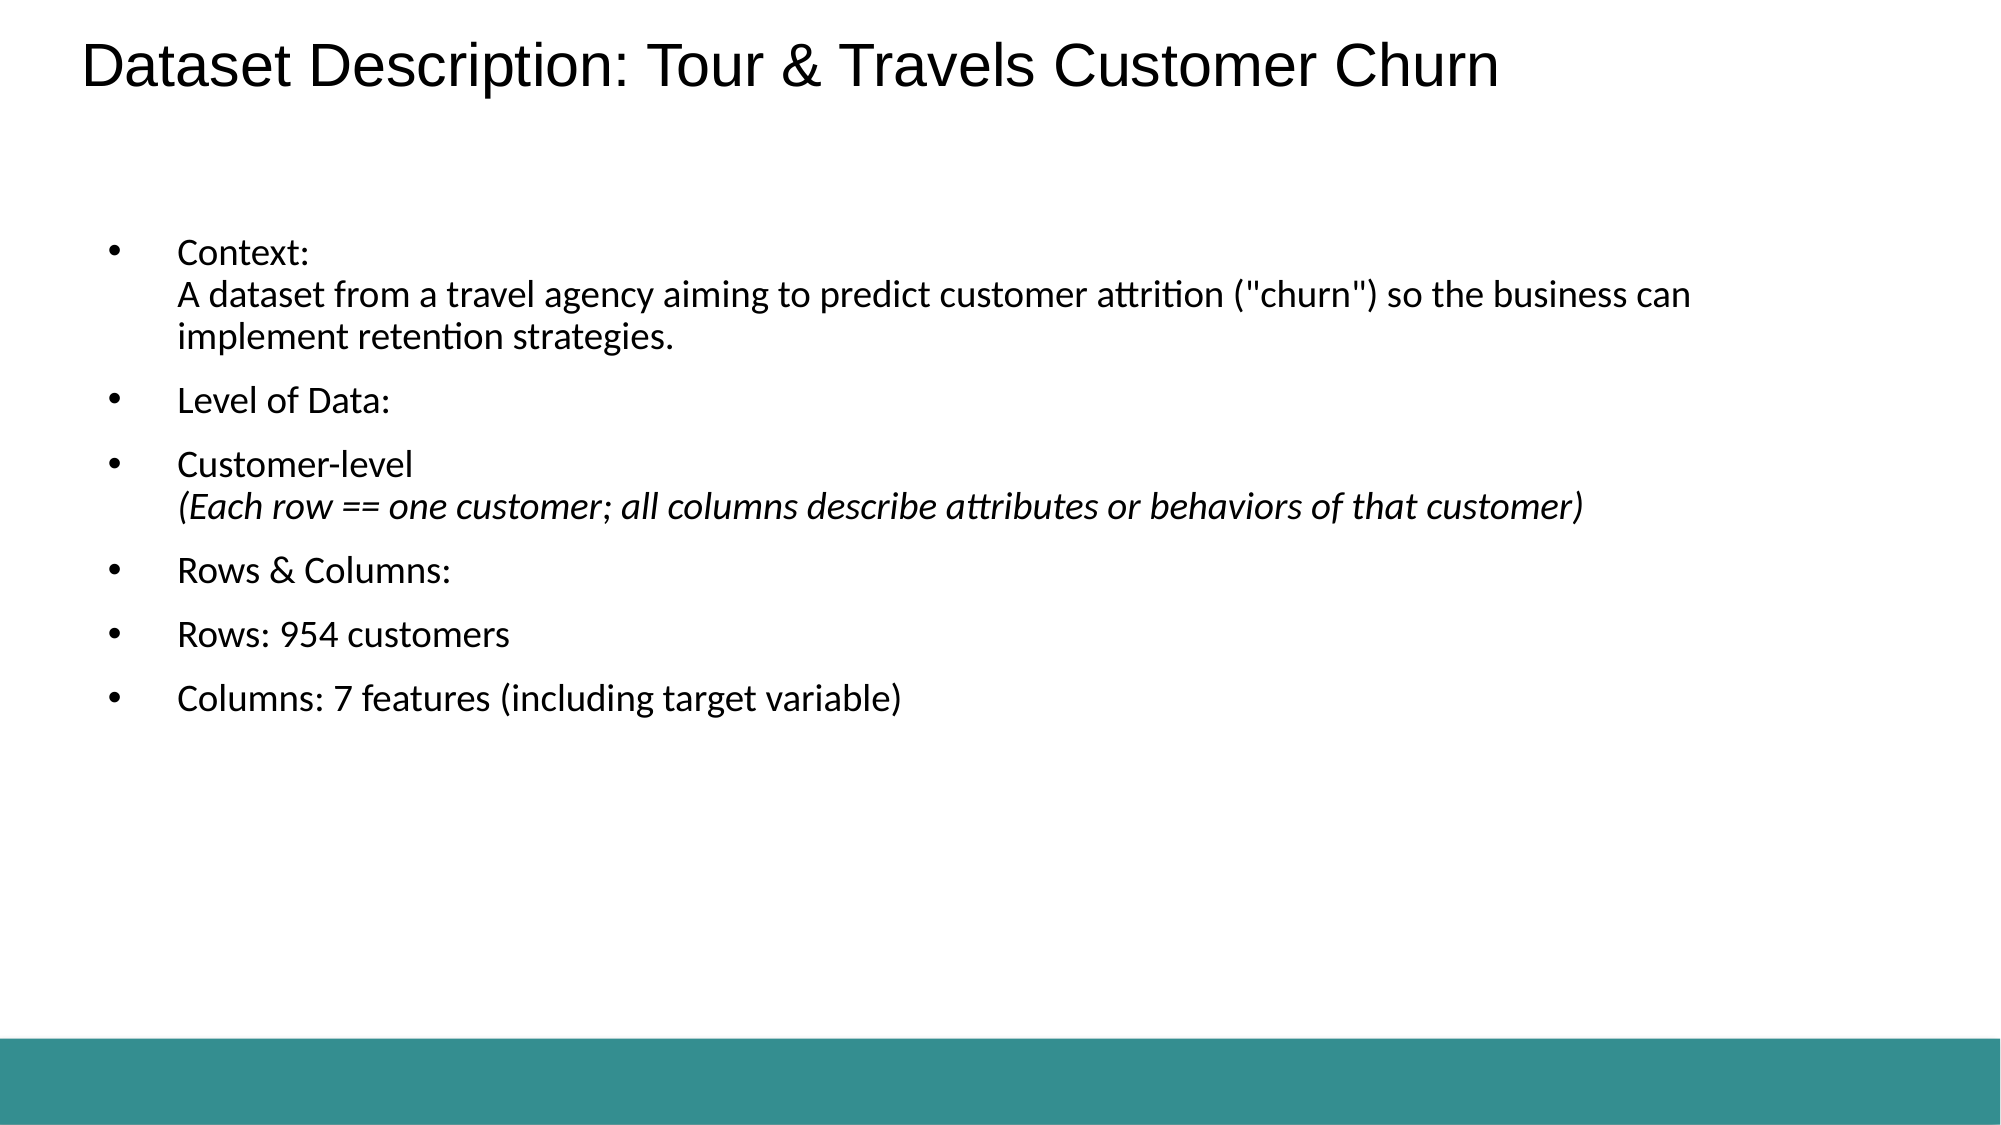

# Dataset Description: Tour & Travels Customer Churn
Context:
A dataset from a travel agency aiming to predict customer attrition ("churn") so the business can implement retention strategies.
Level of Data:
Customer-level
(Each row == one customer; all columns describe attributes or behaviors of that customer)
Rows & Columns:
Rows: 954 customers
Columns: 7 features (including target variable)